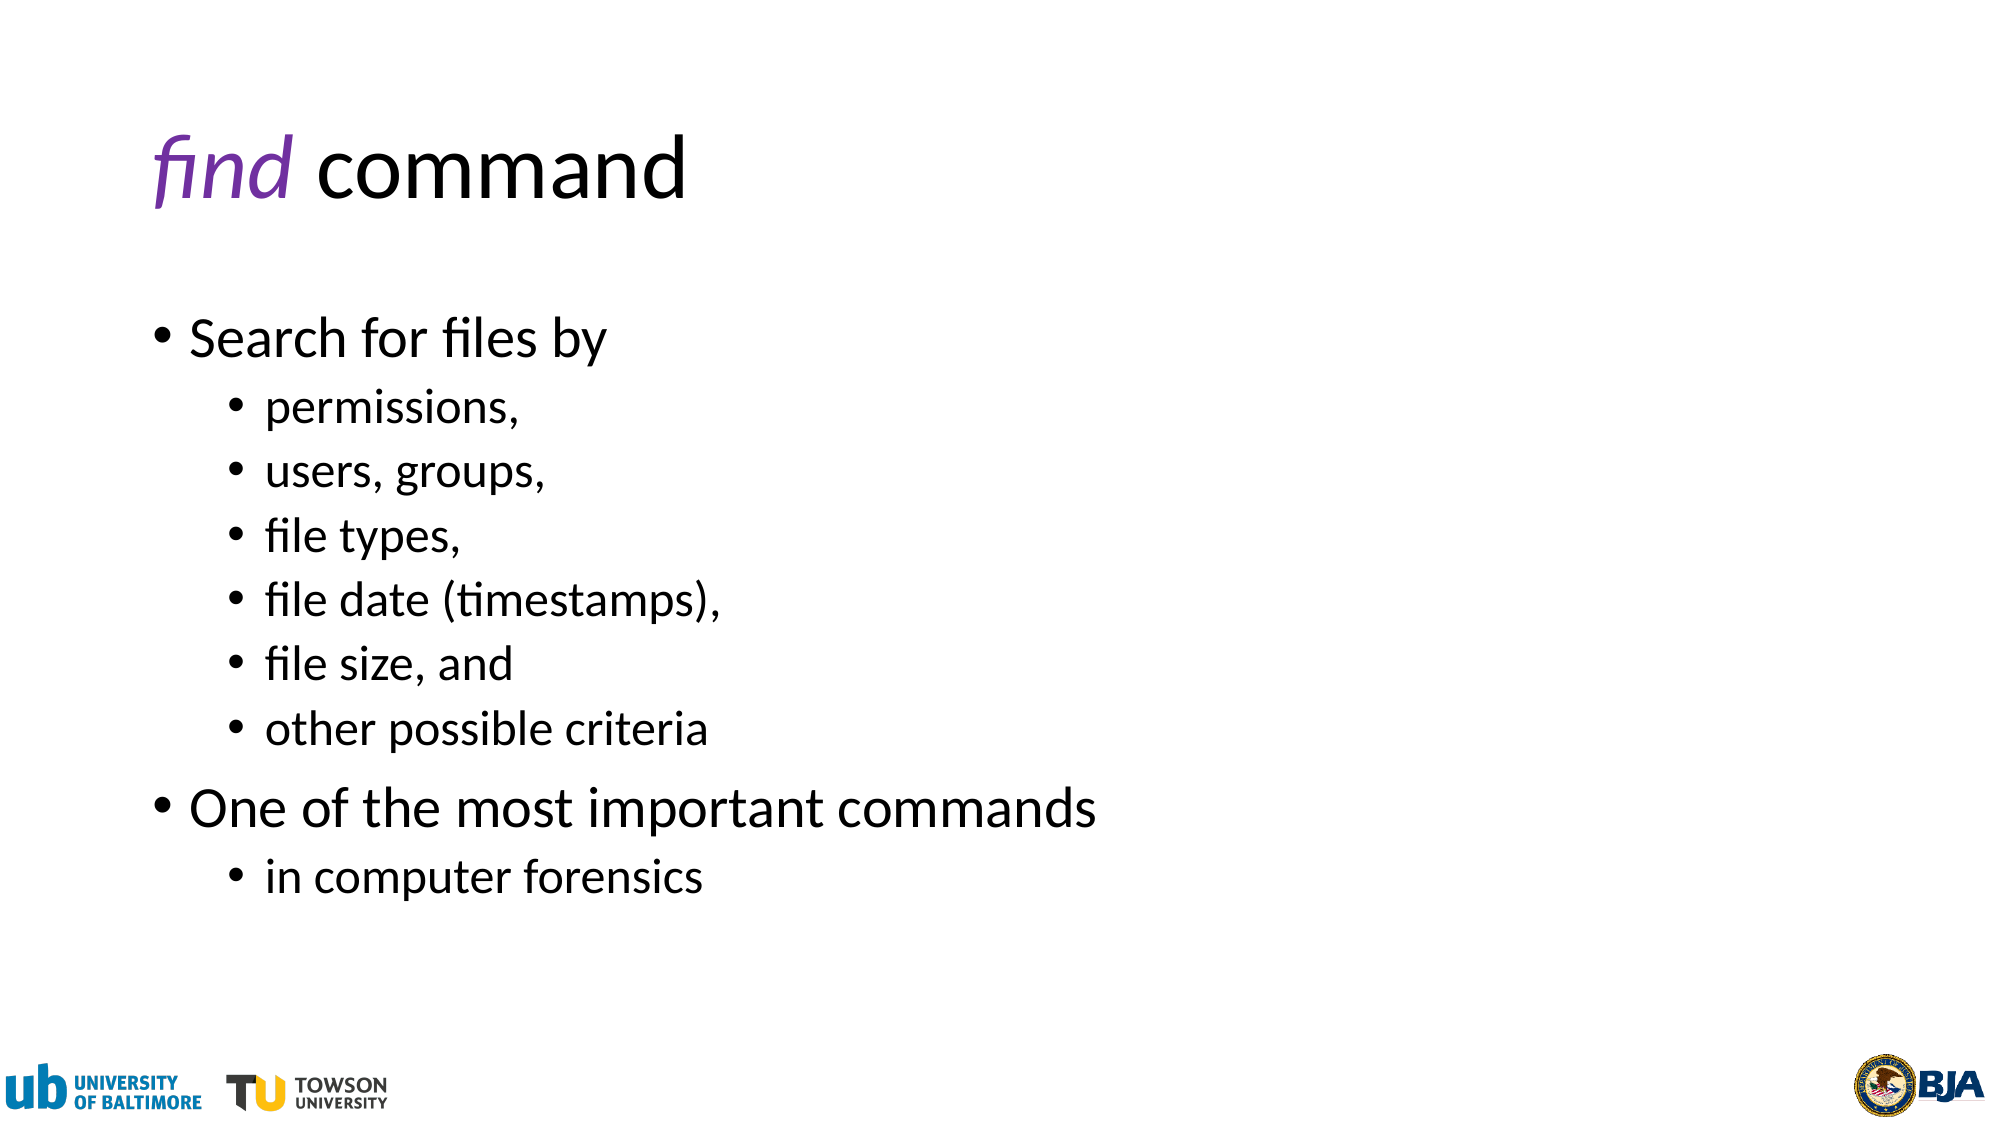

# find command
Search for files by
permissions,
users, groups,
file types,
file date (timestamps),
file size, and
other possible criteria
One of the most important commands
in computer forensics